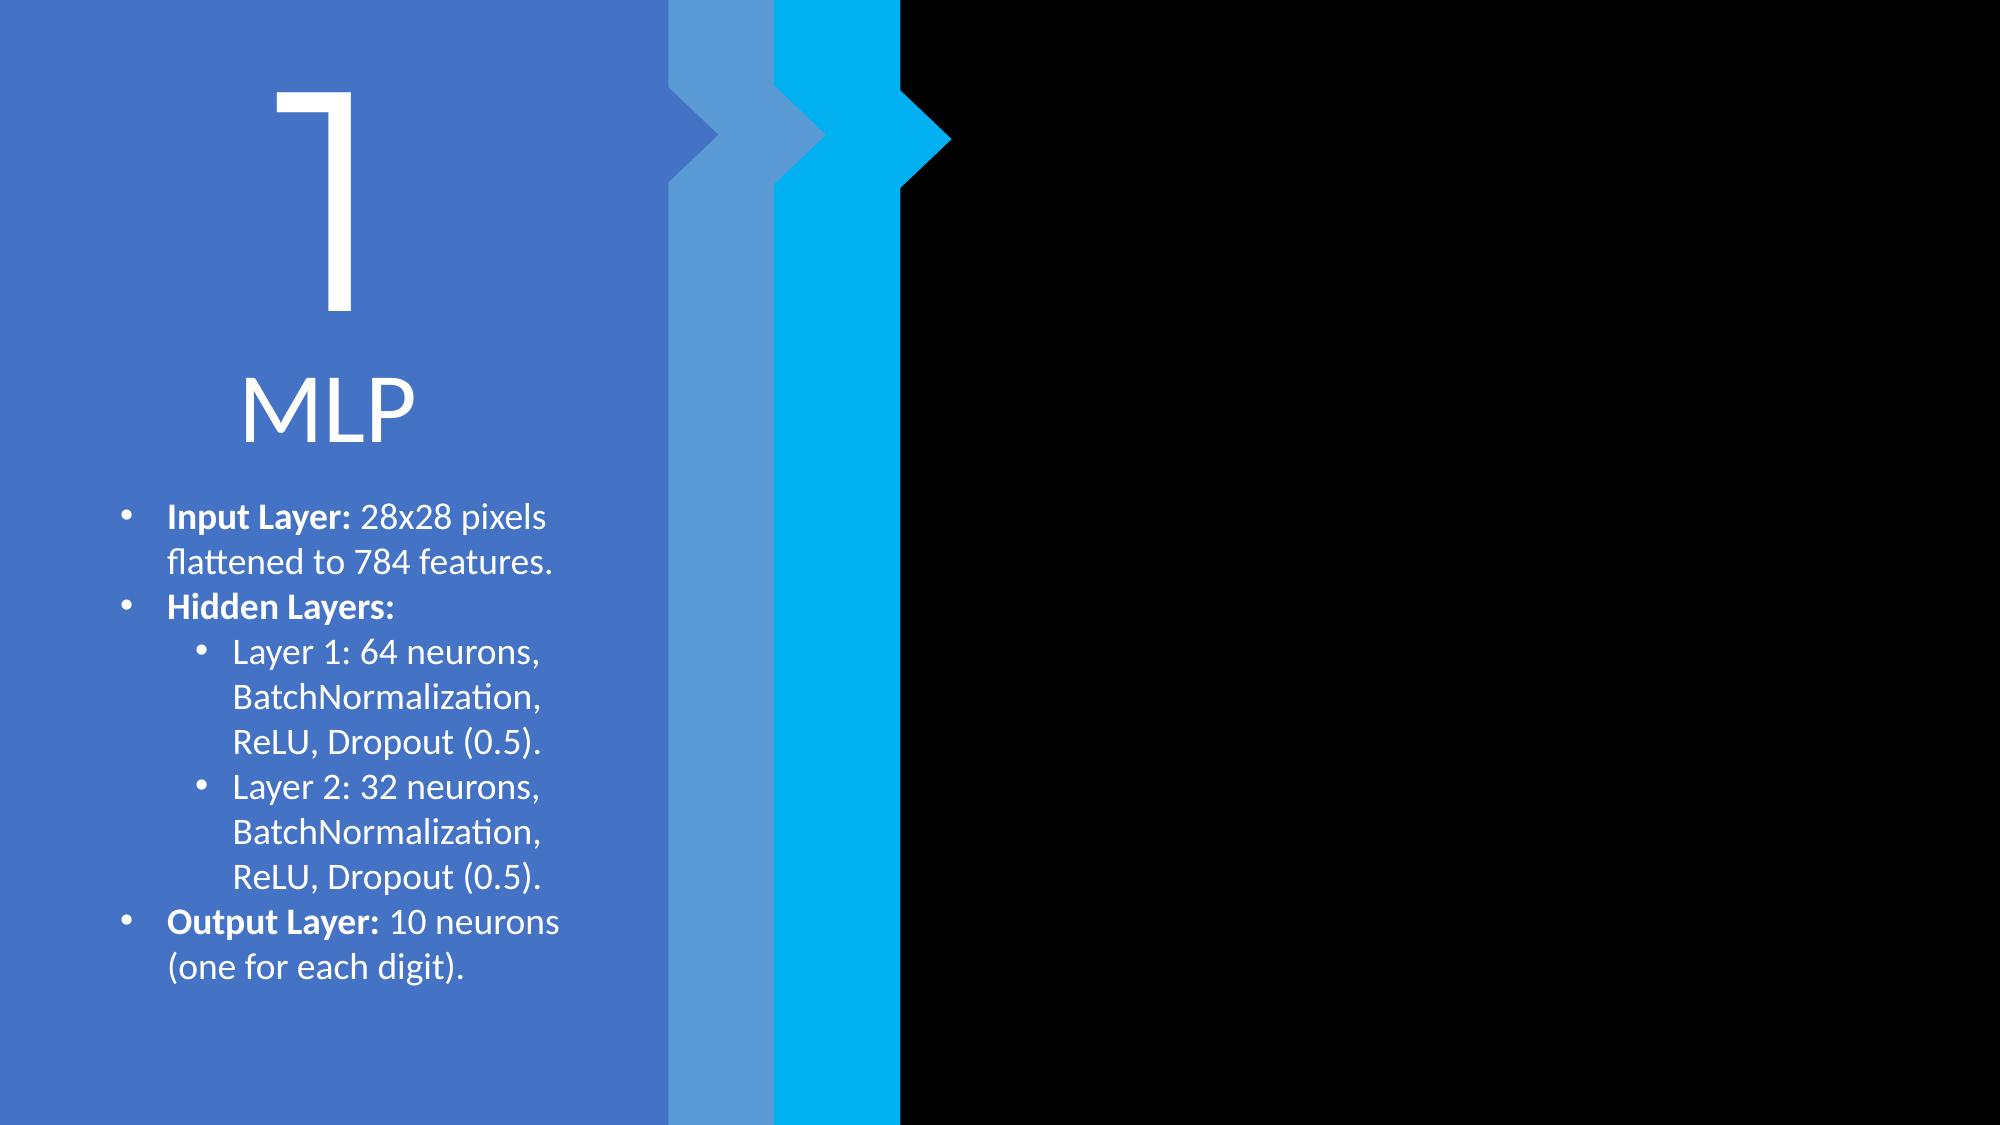

CNN

3

LeNet-5
1

MLP

Input Layer: 28x28 pixels flattened to 784 features.
Hidden Layers:
Layer 1: 64 neurons, BatchNormalization, ReLU, Dropout (0.5).
Layer 2: 32 neurons, BatchNormalization, ReLU, Dropout (0.5).
Output Layer: 10 neurons (one for each digit).